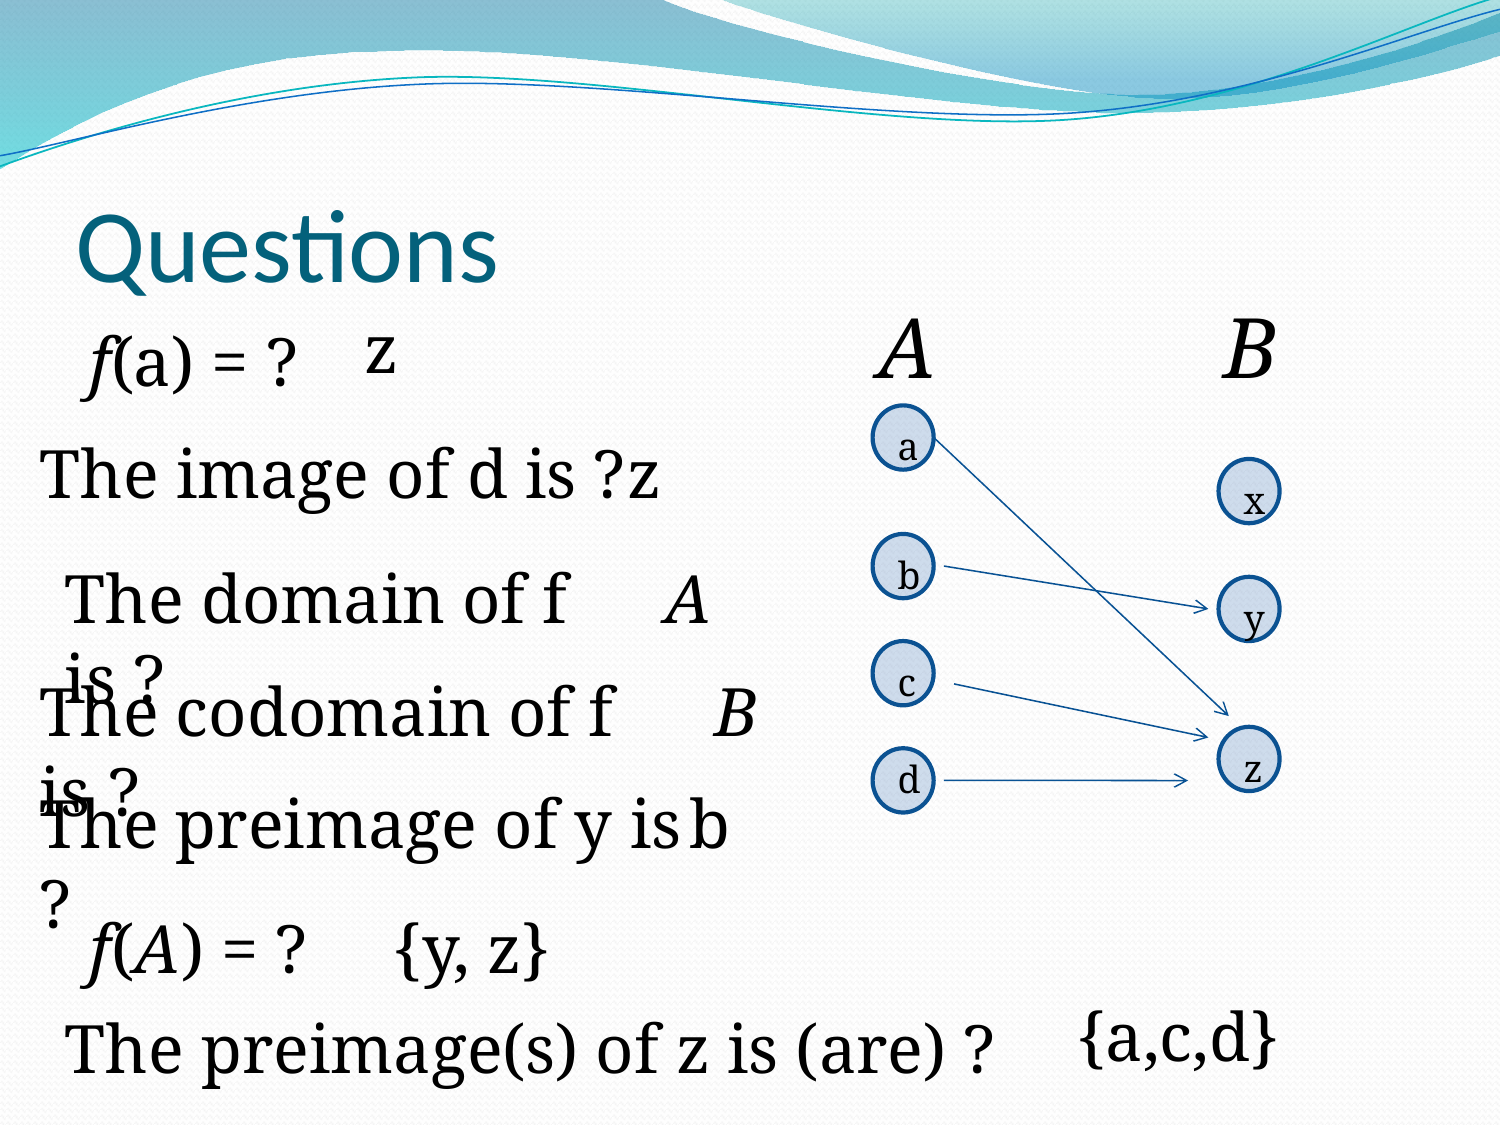

# Questions
A
B

a

x

b

y

c

z

d
z
f(a) = ?
The image of d is ?
z
The domain of f is ?
A
The codomain of f is ?
B
The preimage of y is ?
b
f(A) = ?     {y, z}
{a,c,d}
The preimage(s) of z is (are) ?